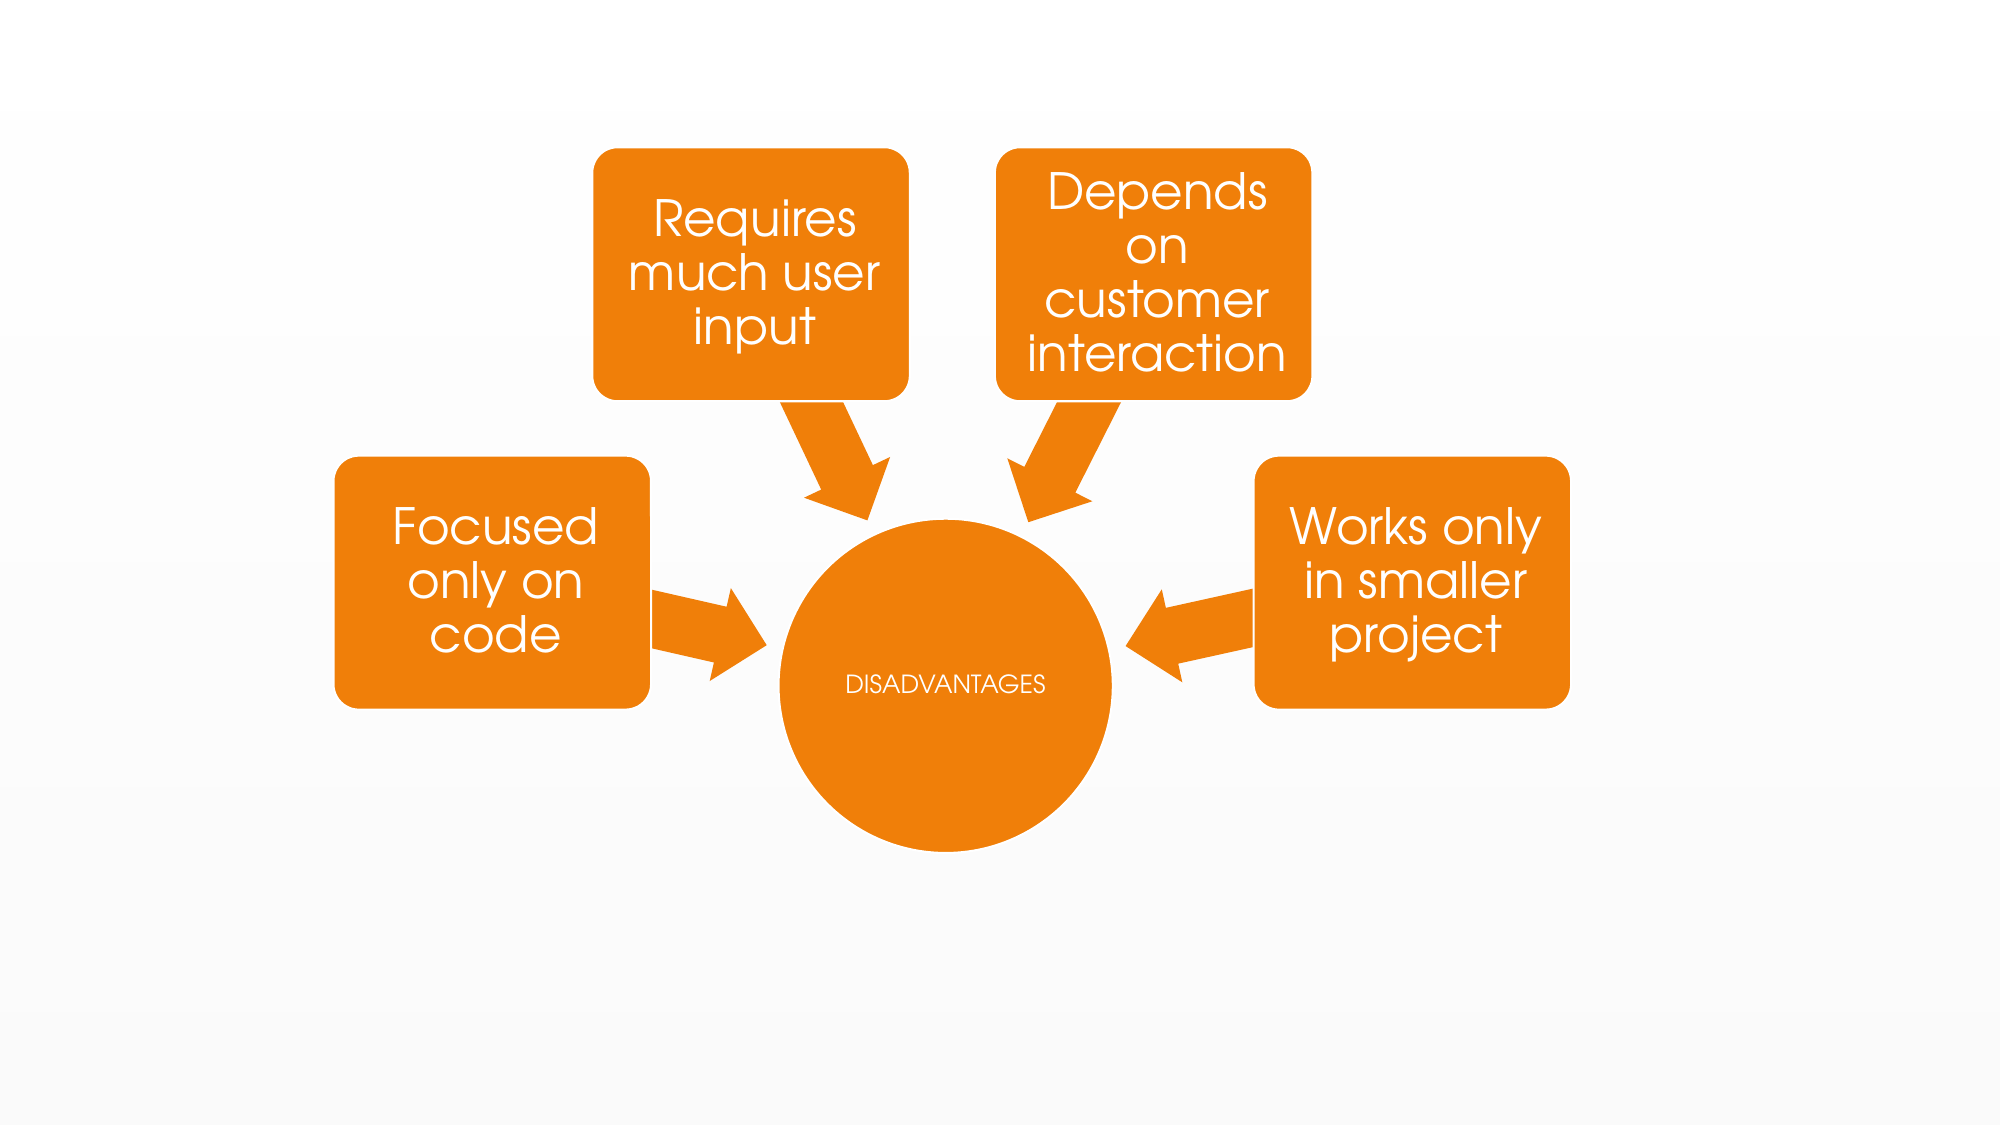

DISADVANTAGES
Focused only on code
Requires much user input
Depends on customer interaction
Works only in smaller project